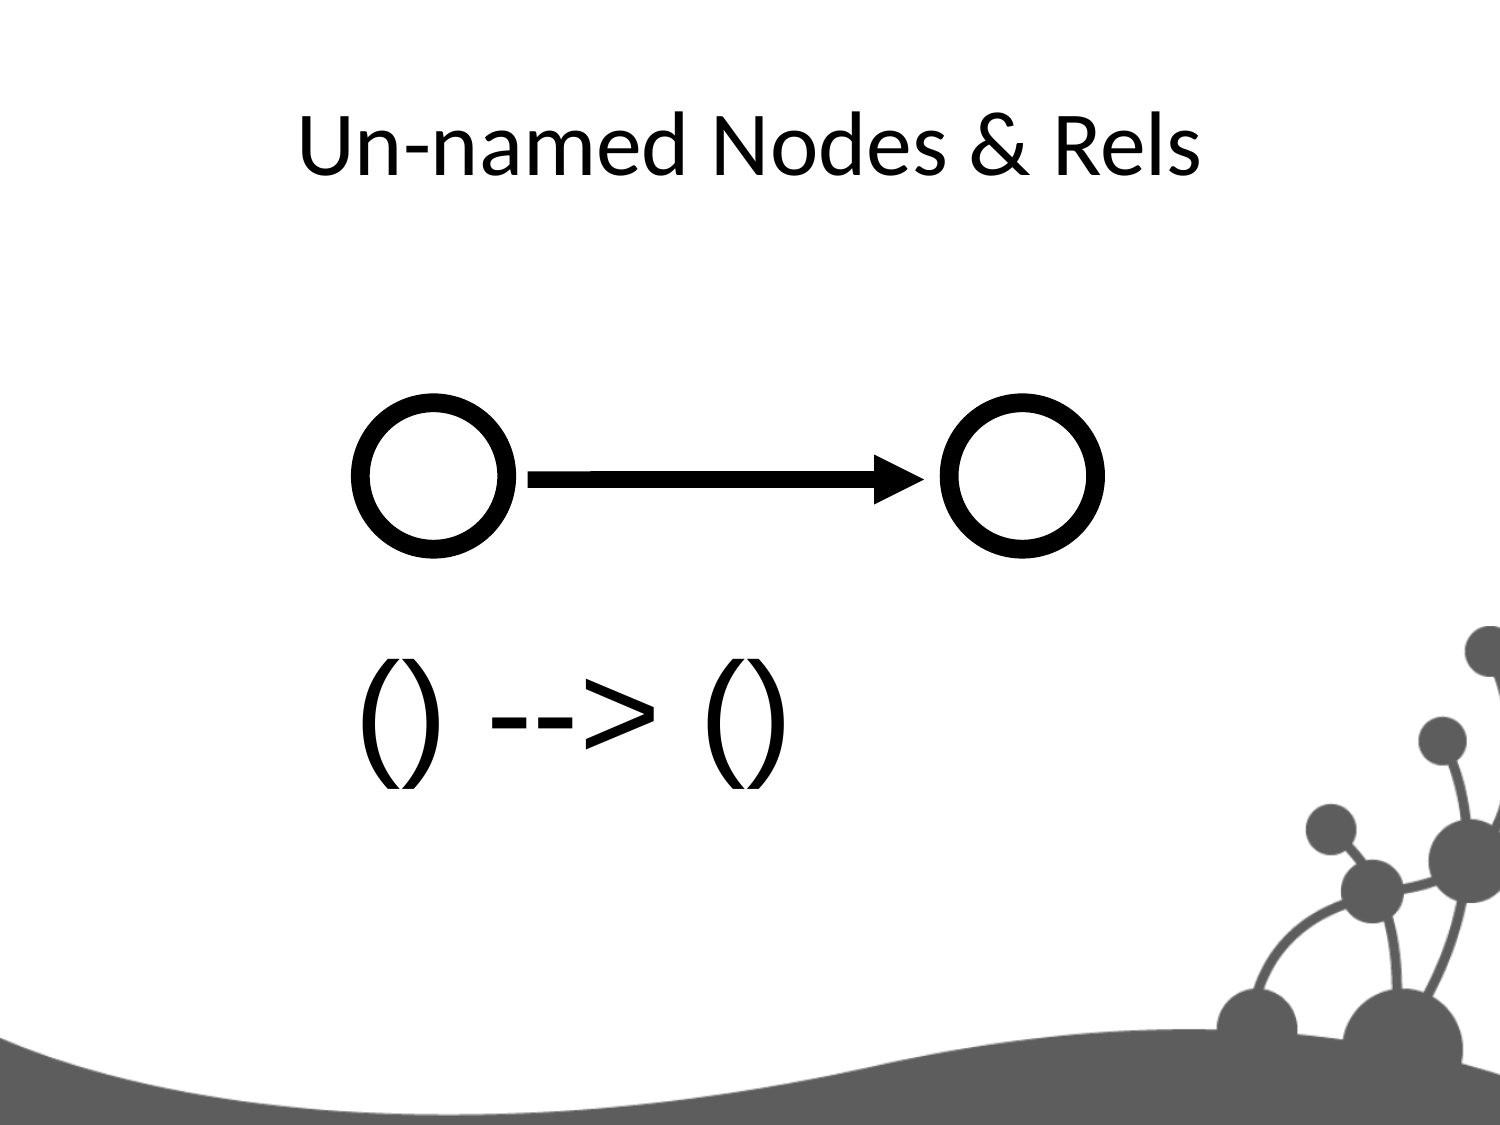

# Un-named Nodes & Rels

() --> ()